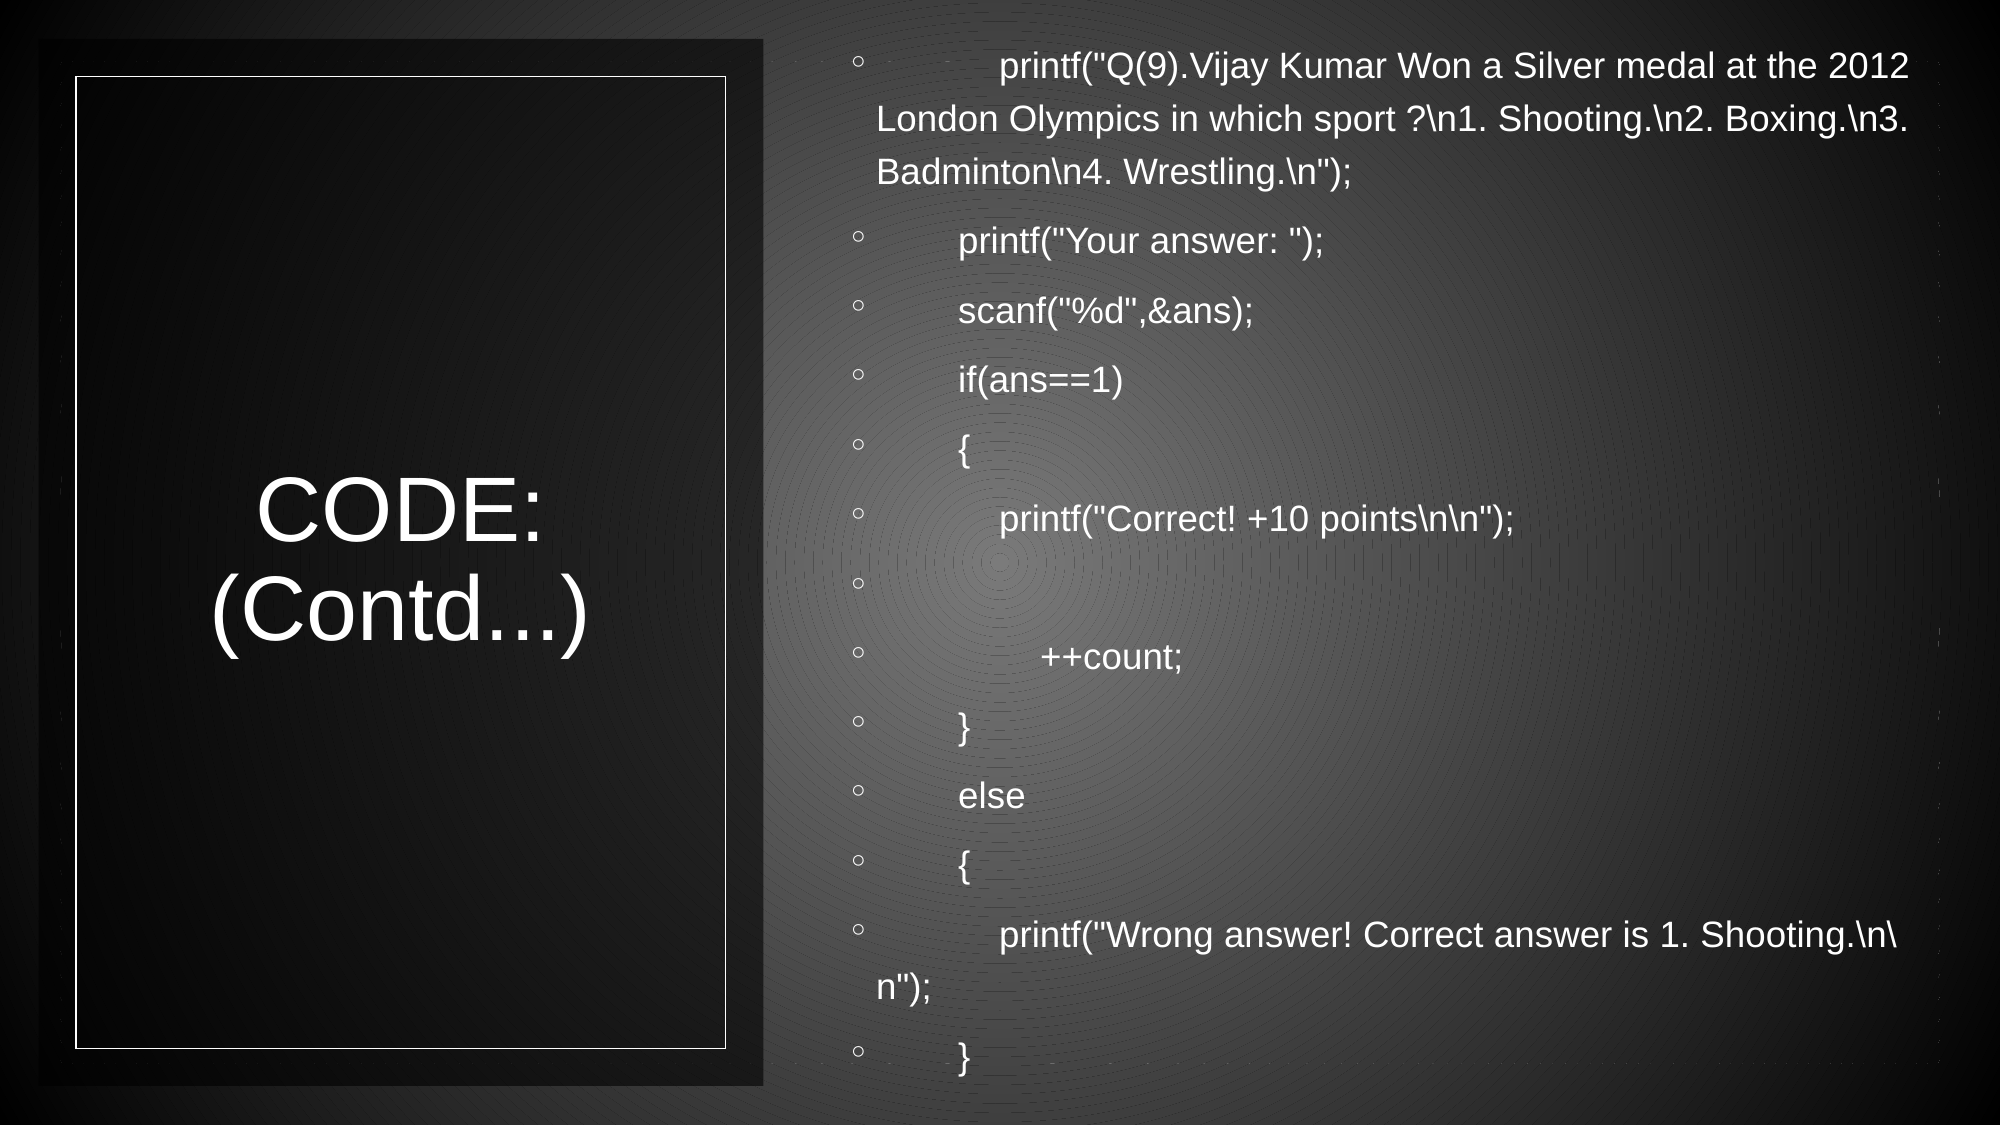

printf("Q(9).Vijay Kumar Won a Silver medal at the 2012 London Olympics in which sport ?\n1. Shooting.\n2. Boxing.\n3. Badminton\n4. Wrestling.\n");
        printf("Your answer: ");
        scanf("%d",&ans);
        if(ans==1)
        {
            printf("Correct! +10 points\n\n");

                ++count;
        }
        else
        {
            printf("Wrong answer! Correct answer is 1. Shooting.\n\n");
        }

# CODE: (Contd...)